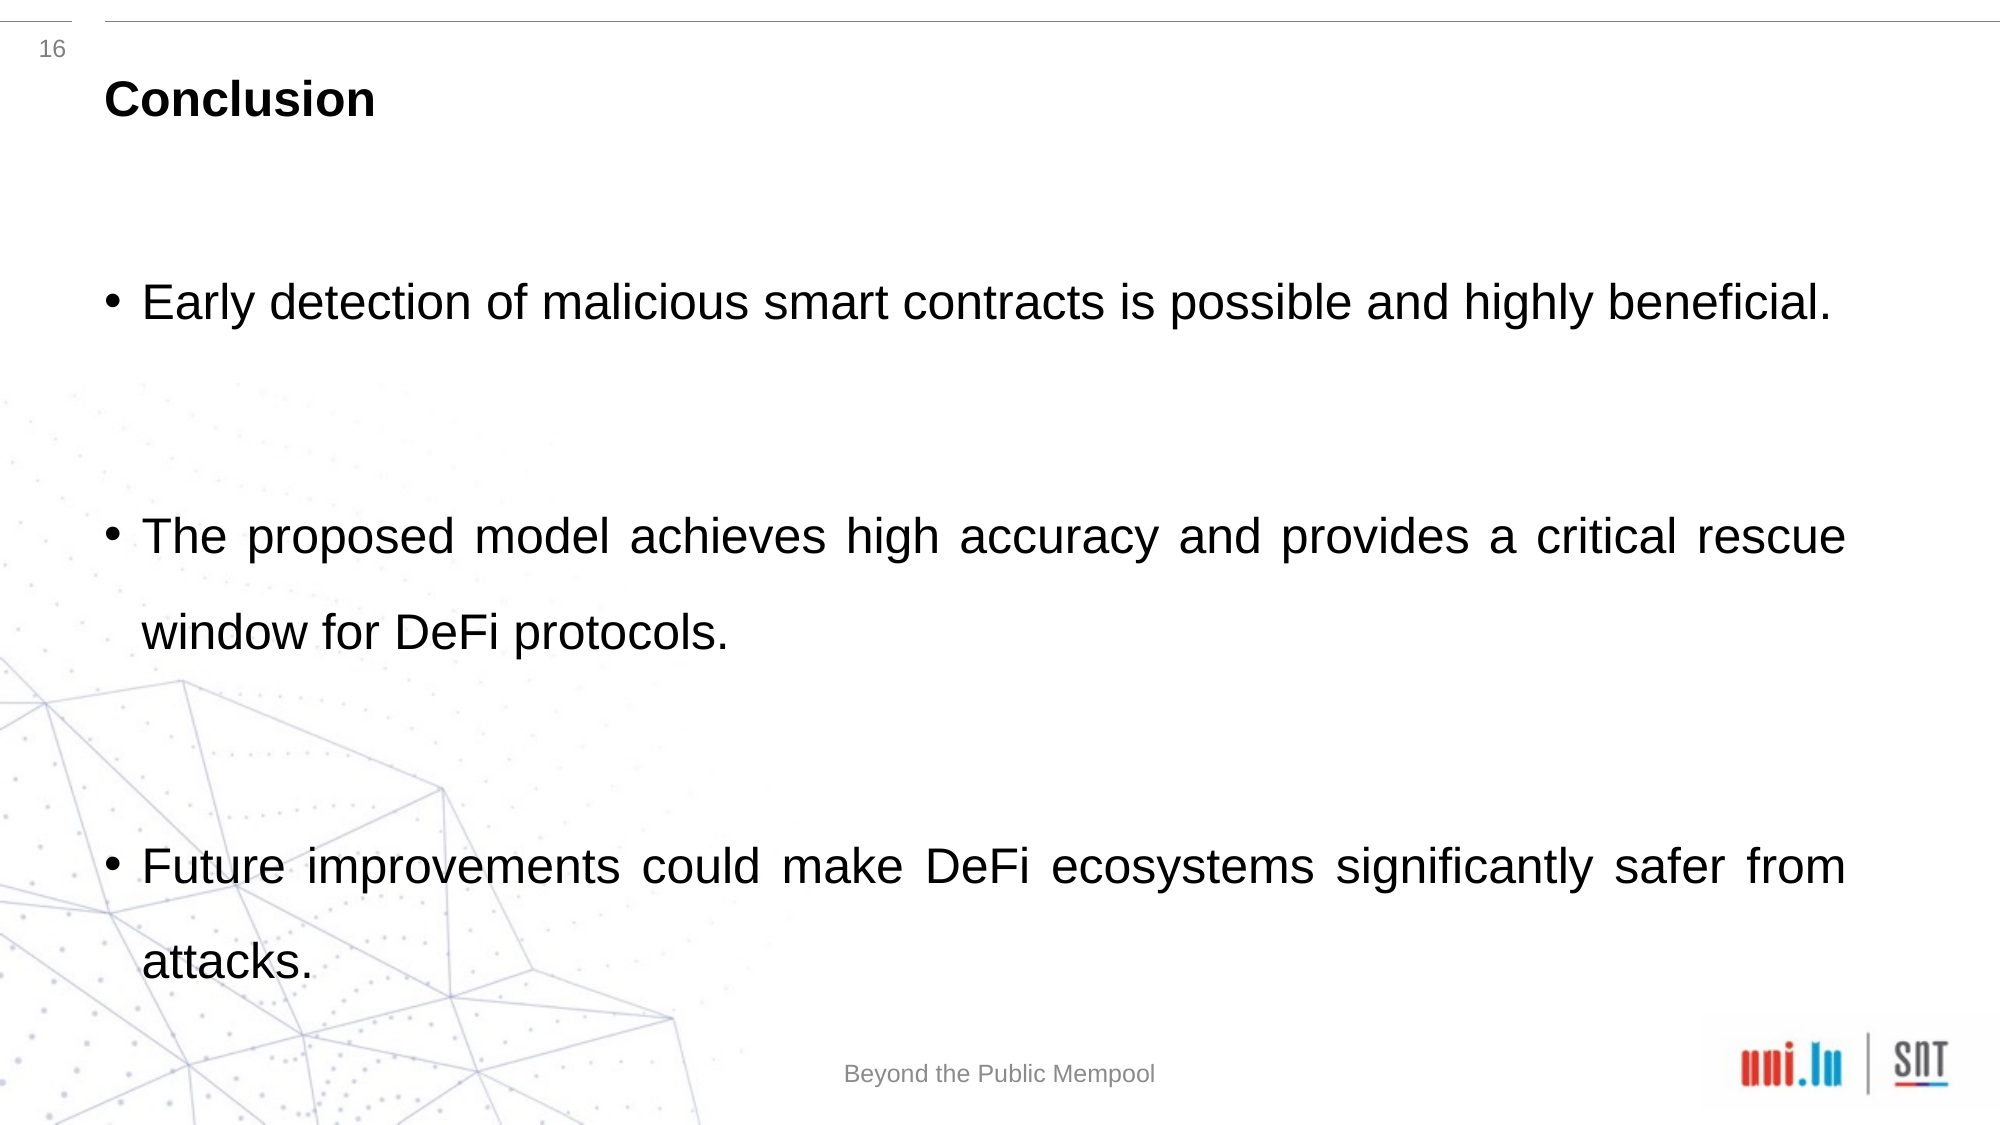

# Conclusion

Early detection of malicious smart contracts is possible and highly beneficial.

The proposed model achieves high accuracy and provides a critical rescue window for DeFi protocols.

Future improvements could make DeFi ecosystems significantly safer from attacks.
Beyond the Public Mempool